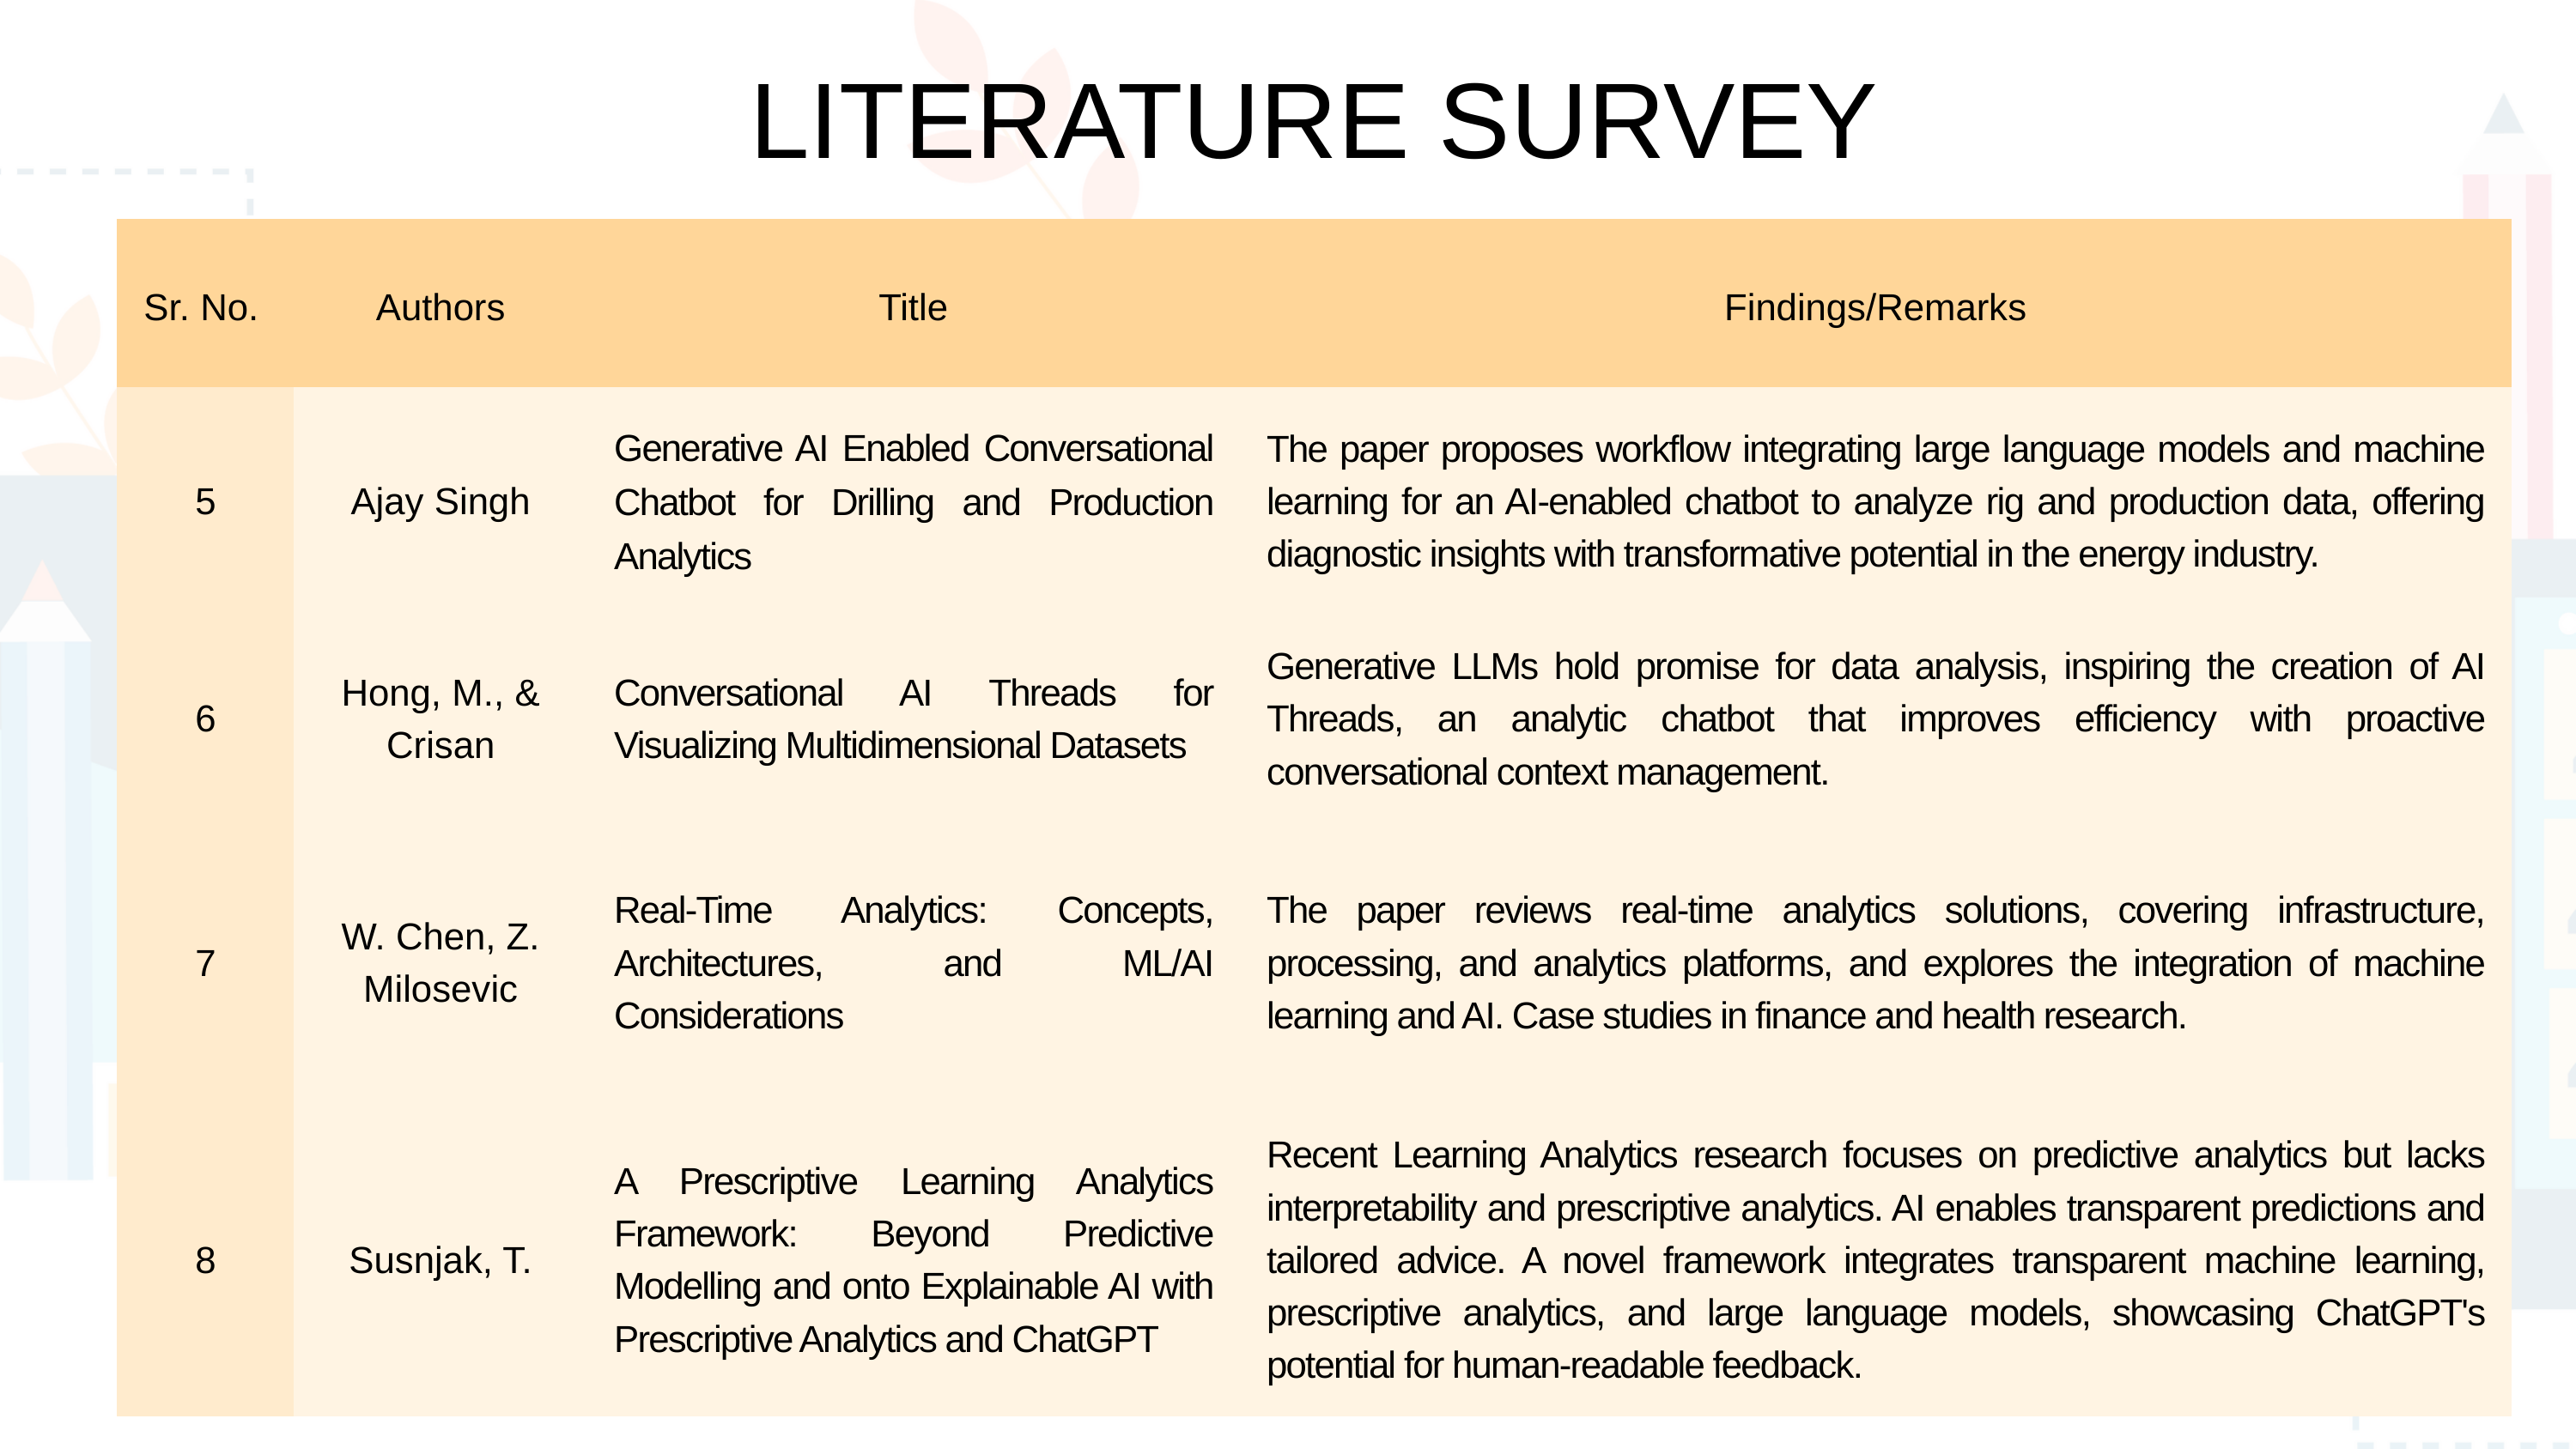

LITERATURE SURVEY
| Sr. No. | Authors | Title | Findings/Remarks |
| --- | --- | --- | --- |
| 5 | Ajay Singh | Generative AI Enabled Conversational Chatbot for Drilling and Production Analytics | The paper proposes workflow integrating large language models and machine learning for an AI-enabled chatbot to analyze rig and production data, offering diagnostic insights with transformative potential in the energy industry. |
| 6 | Hong, M., & Crisan | Conversational AI Threads for Visualizing Multidimensional Datasets | Generative LLMs hold promise for data analysis, inspiring the creation of AI Threads, an analytic chatbot that improves efficiency with proactive conversational context management. |
| 7 | W. Chen, Z. Milosevic | Real-Time Analytics: Concepts, Architectures, and ML/AI Considerations | The paper reviews real-time analytics solutions, covering infrastructure, processing, and analytics platforms, and explores the integration of machine learning and AI. Case studies in finance and health research. |
| 8 | Susnjak, T. | A Prescriptive Learning Analytics Framework: Beyond Predictive Modelling and onto Explainable AI with Prescriptive Analytics and ChatGPT | Recent Learning Analytics research focuses on predictive analytics but lacks interpretability and prescriptive analytics. AI enables transparent predictions and tailored advice. A novel framework integrates transparent machine learning, prescriptive analytics, and large language models, showcasing ChatGPT's potential for human-readable feedback. |